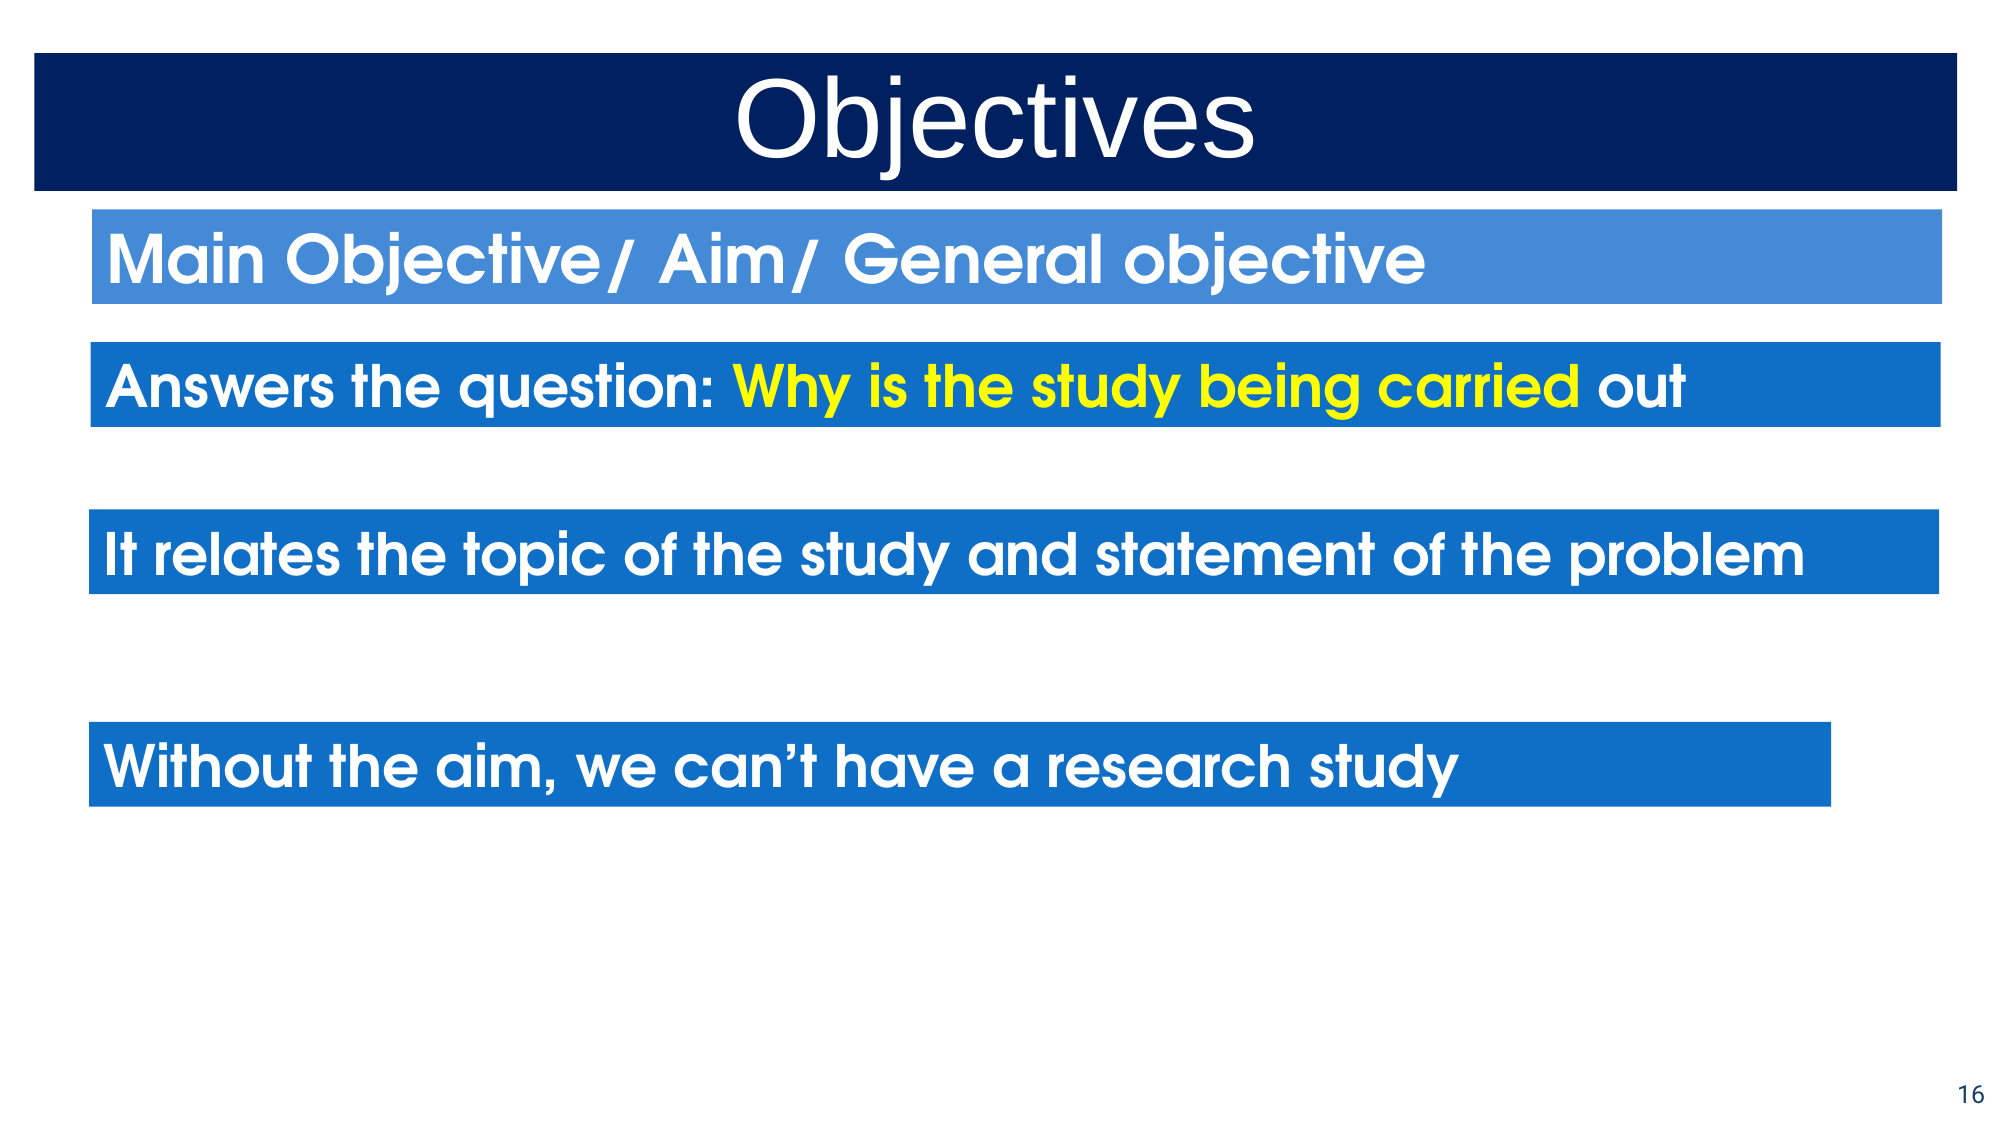

Continuous variables are numeric variables and they have infinite number of values between any two values
Objectives
Main Objective/ Aim/ General objective
Answers the question: Why is the study being carried out
It relates the topic of the study and statement of the problem
Without the aim, we can’t have a research study
16